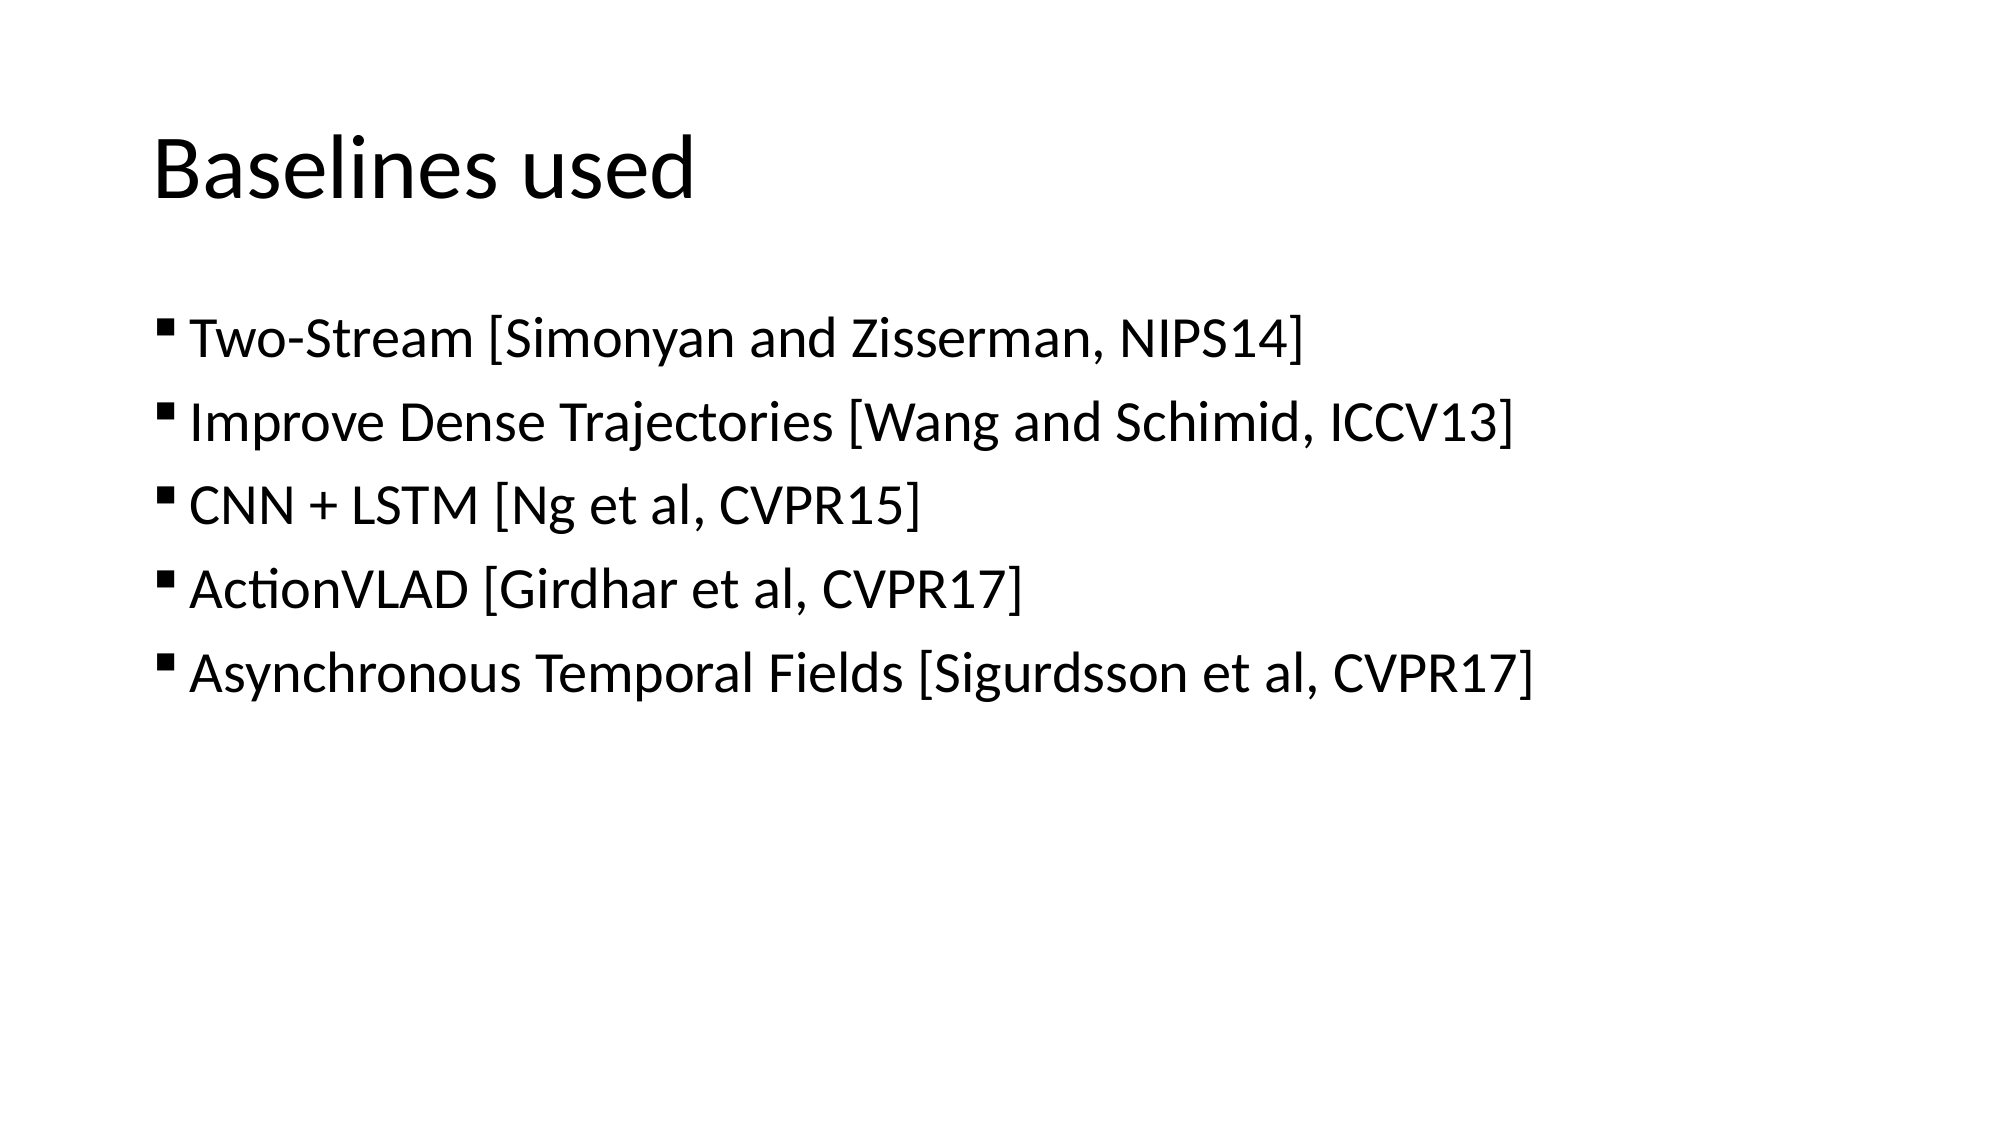

# Baselines used
Two-Stream [Simonyan and Zisserman, NIPS14]
Improve Dense Trajectories [Wang and Schimid, ICCV13]
CNN + LSTM [Ng et al, CVPR15]
ActionVLAD [Girdhar et al, CVPR17]
Asynchronous Temporal Fields [Sigurdsson et al, CVPR17]